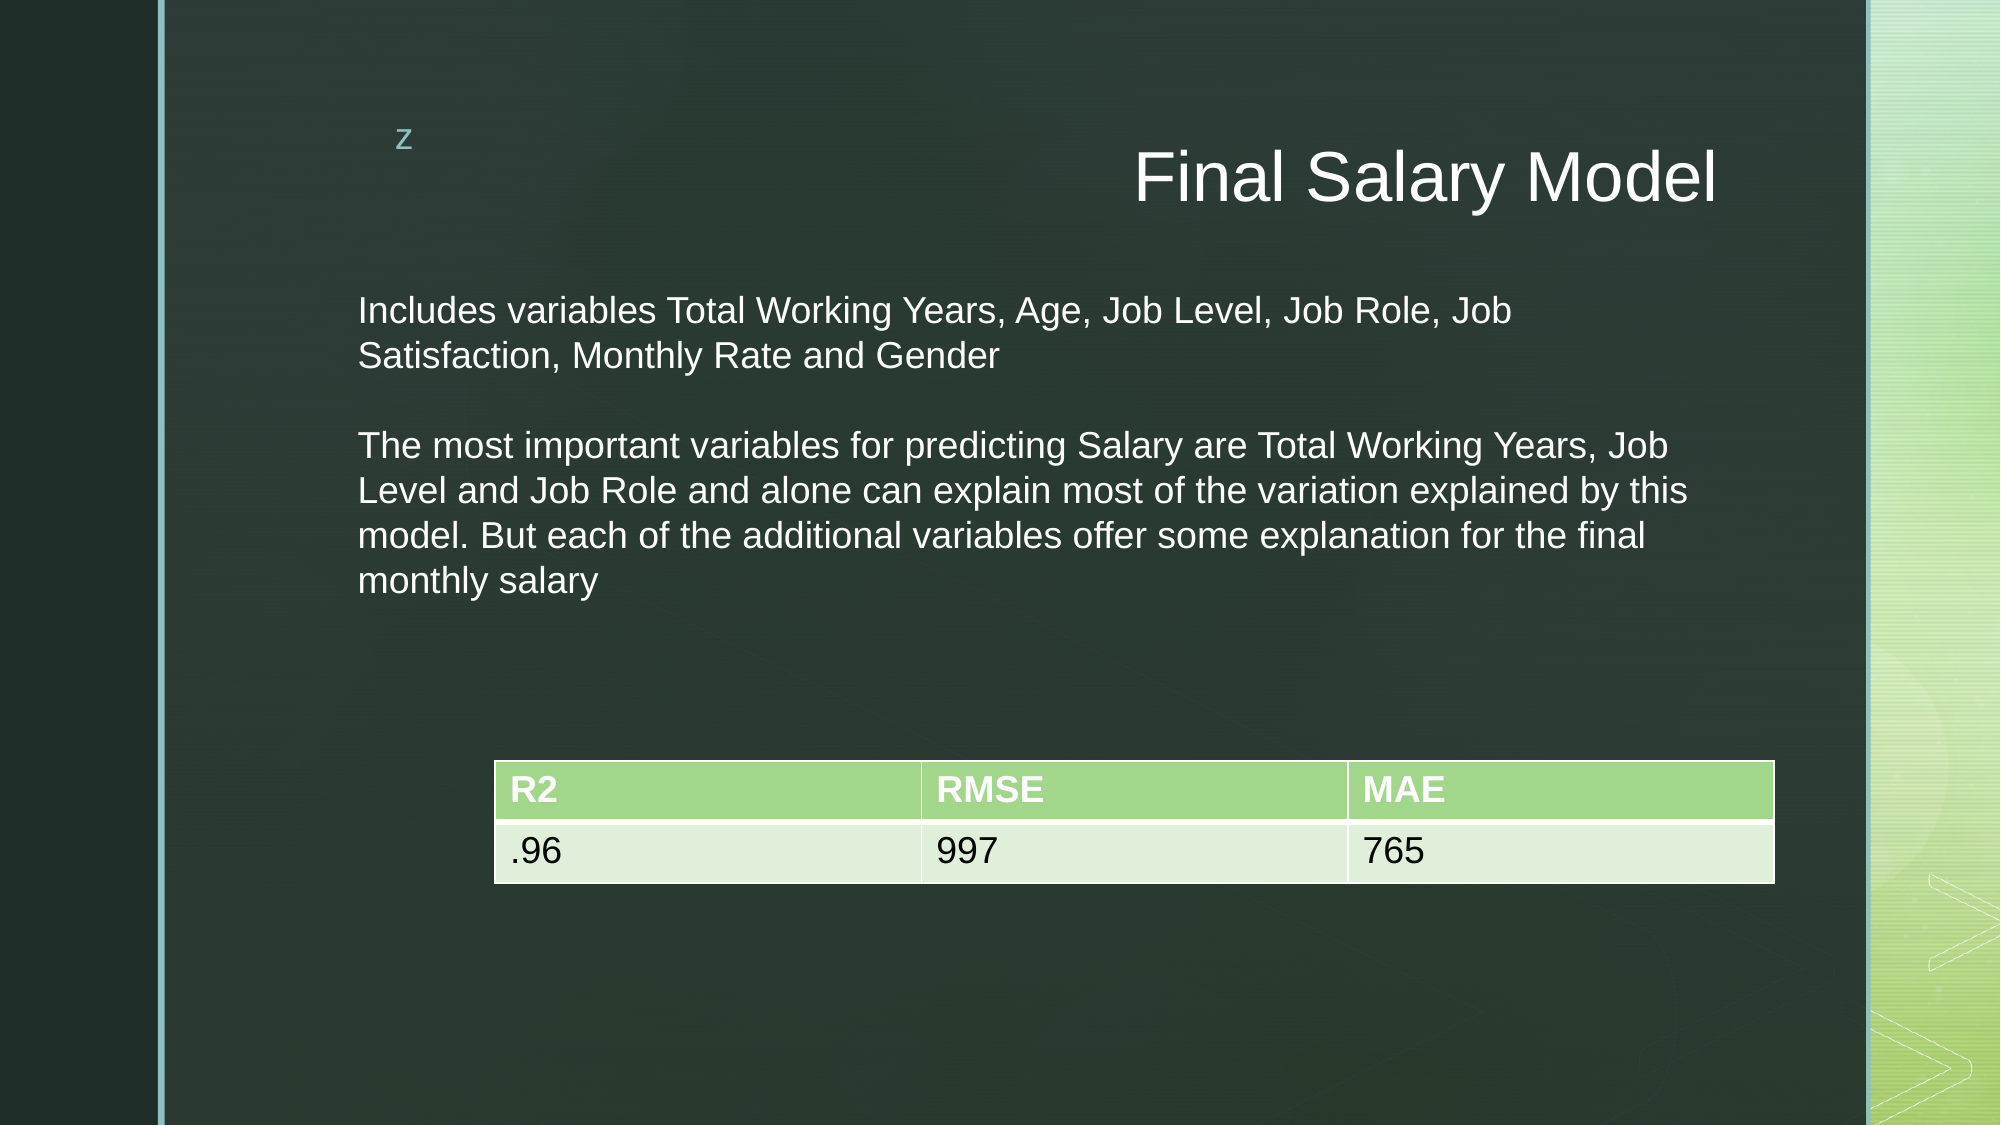

# Final Salary Model
Includes variables Total Working Years, Age, Job Level, Job Role, Job Satisfaction, Monthly Rate and Gender

The most important variables for predicting Salary are Total Working Years, Job Level and Job Role and alone can explain most of the variation explained by this model. But each of the additional variables offer some explanation for the final monthly salary

| R2 | RMSE | MAE |
| --- | --- | --- |
| .96 | 997 | 765 |